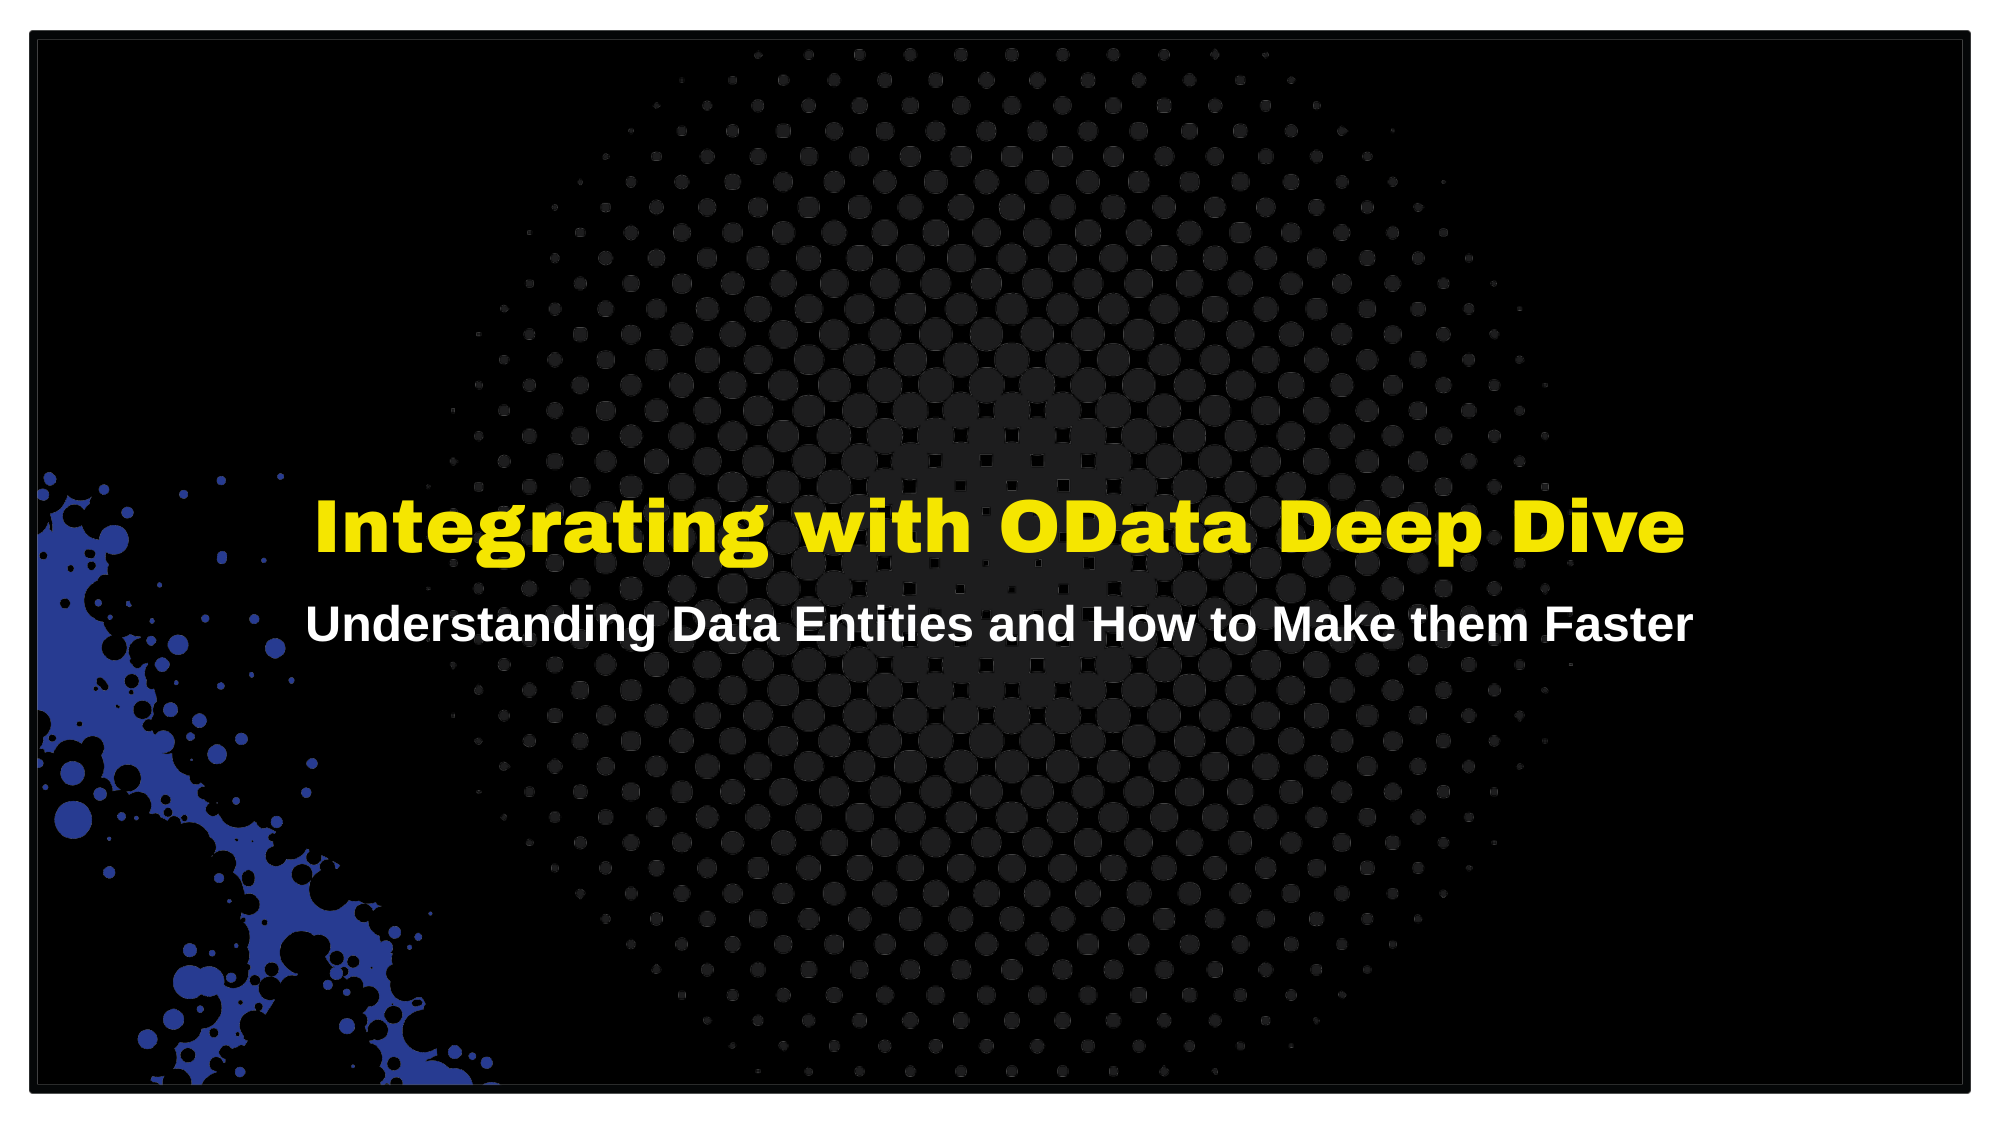

# Integrating with OData Deep Dive
Understanding Data Entities and How to Make them Faster